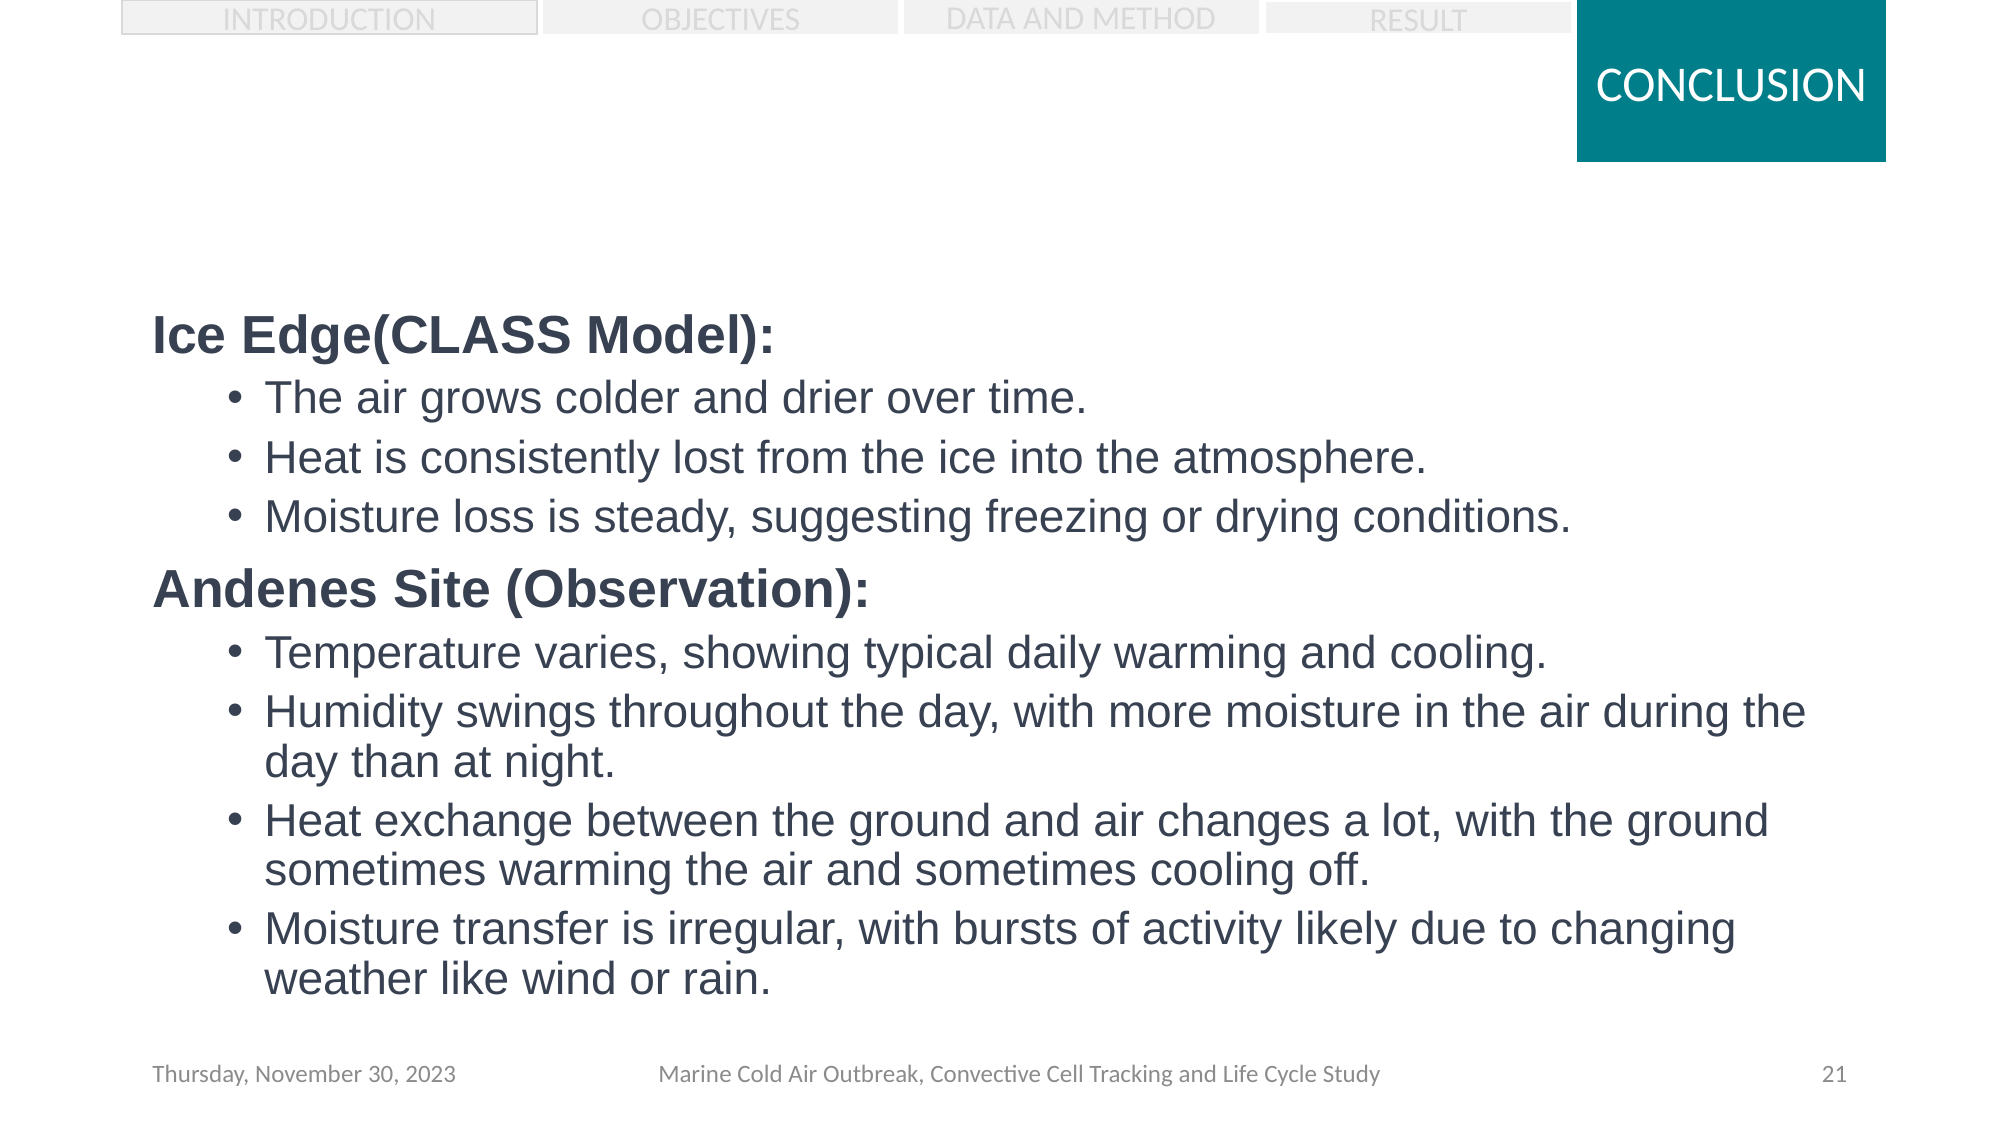

DATA AND METHOD
INTRODUCTION
OBJECTIVES
RESULT
CONCLUSION
Ice Edge(CLASS Model):
The air grows colder and drier over time.
Heat is consistently lost from the ice into the atmosphere.
Moisture loss is steady, suggesting freezing or drying conditions.
Andenes Site (Observation):
Temperature varies, showing typical daily warming and cooling.
Humidity swings throughout the day, with more moisture in the air during the day than at night.
Heat exchange between the ground and air changes a lot, with the ground sometimes warming the air and sometimes cooling off.
Moisture transfer is irregular, with bursts of activity likely due to changing weather like wind or rain.

4
Thursday, November 30, 2023
Marine Cold Air Outbreak, Convective Cell Tracking and Life Cycle Study
21